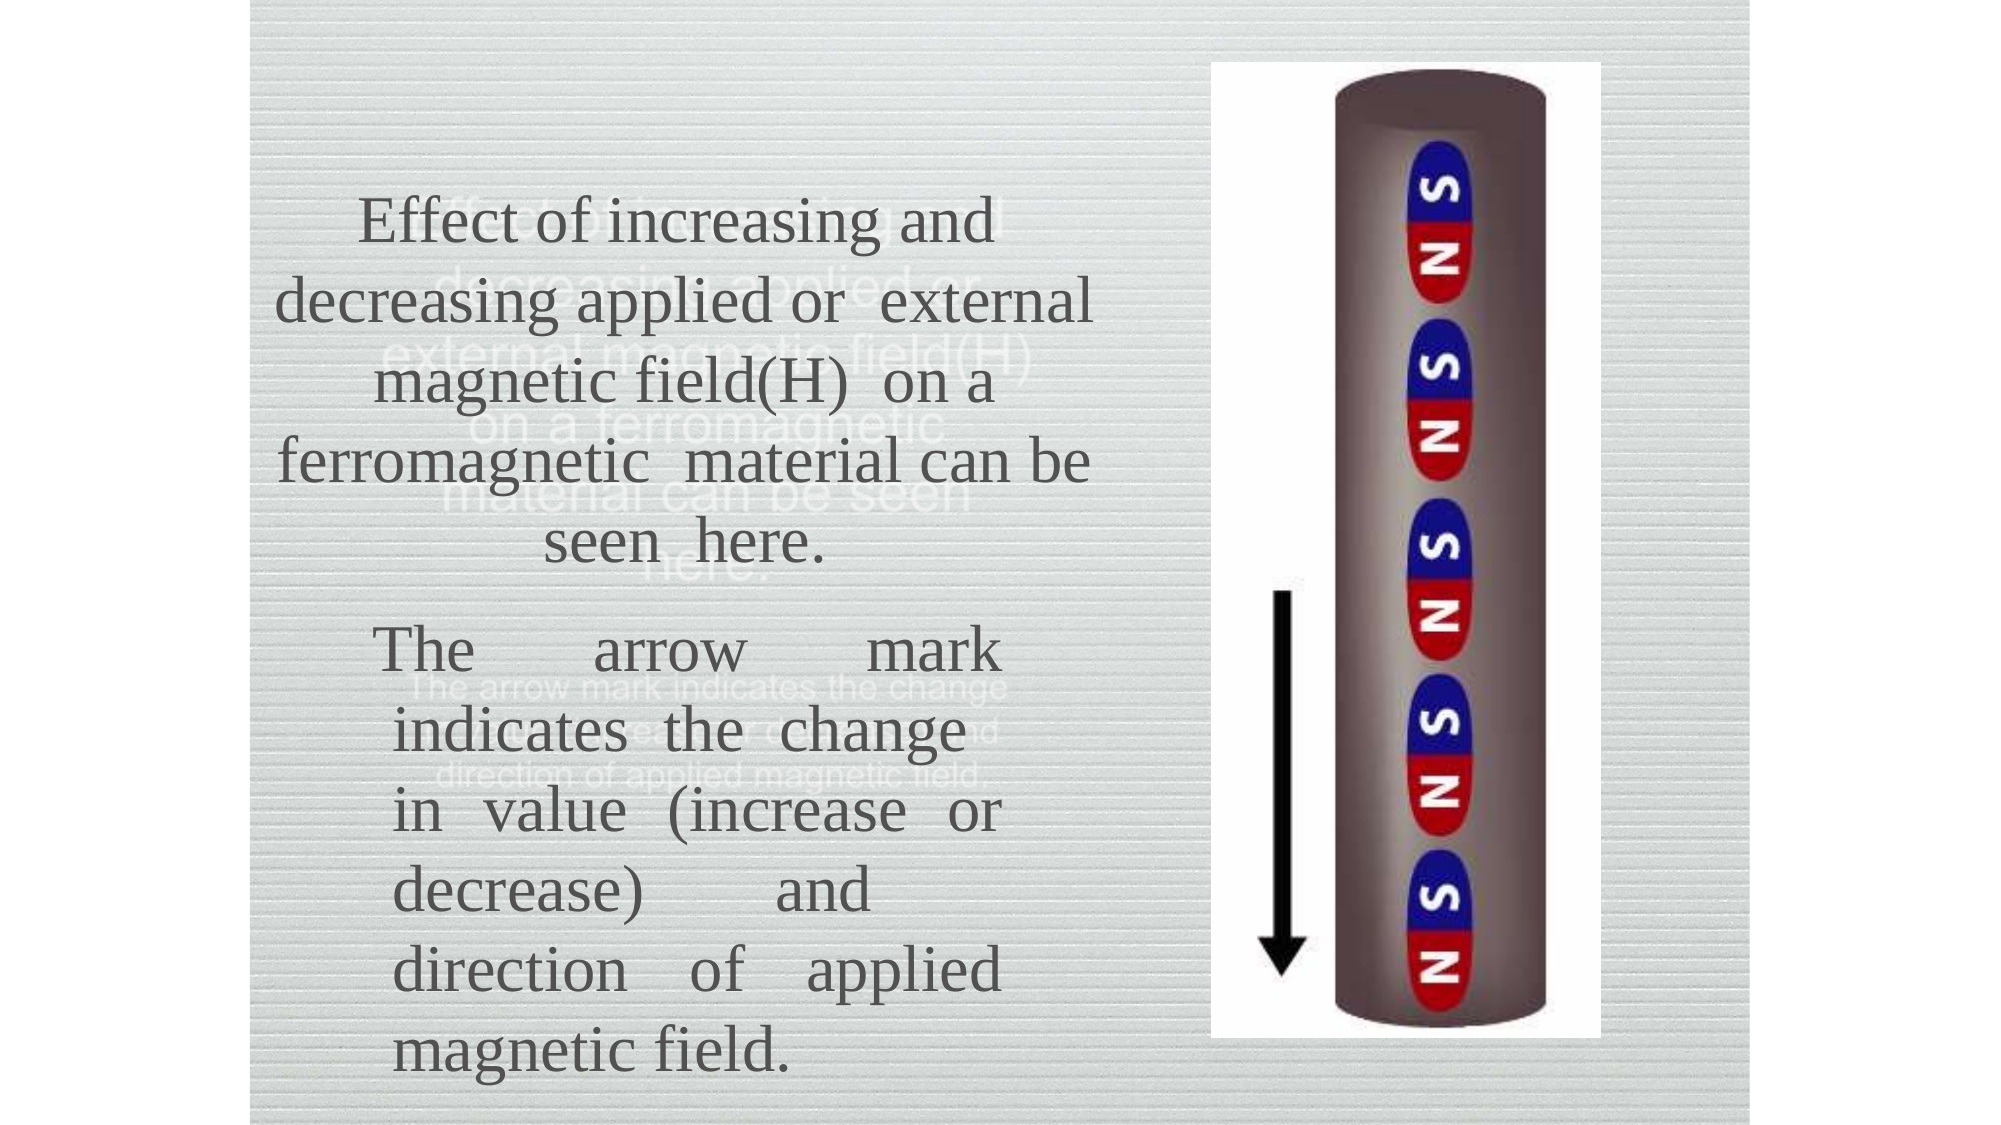

Effect of increasing and  decreasing applied or  external magnetic field(H)  on a ferromagnetic  material can be seen  here.
The arrow mark indicates the change  in value (increase or decrease) and  direction of applied magnetic field.